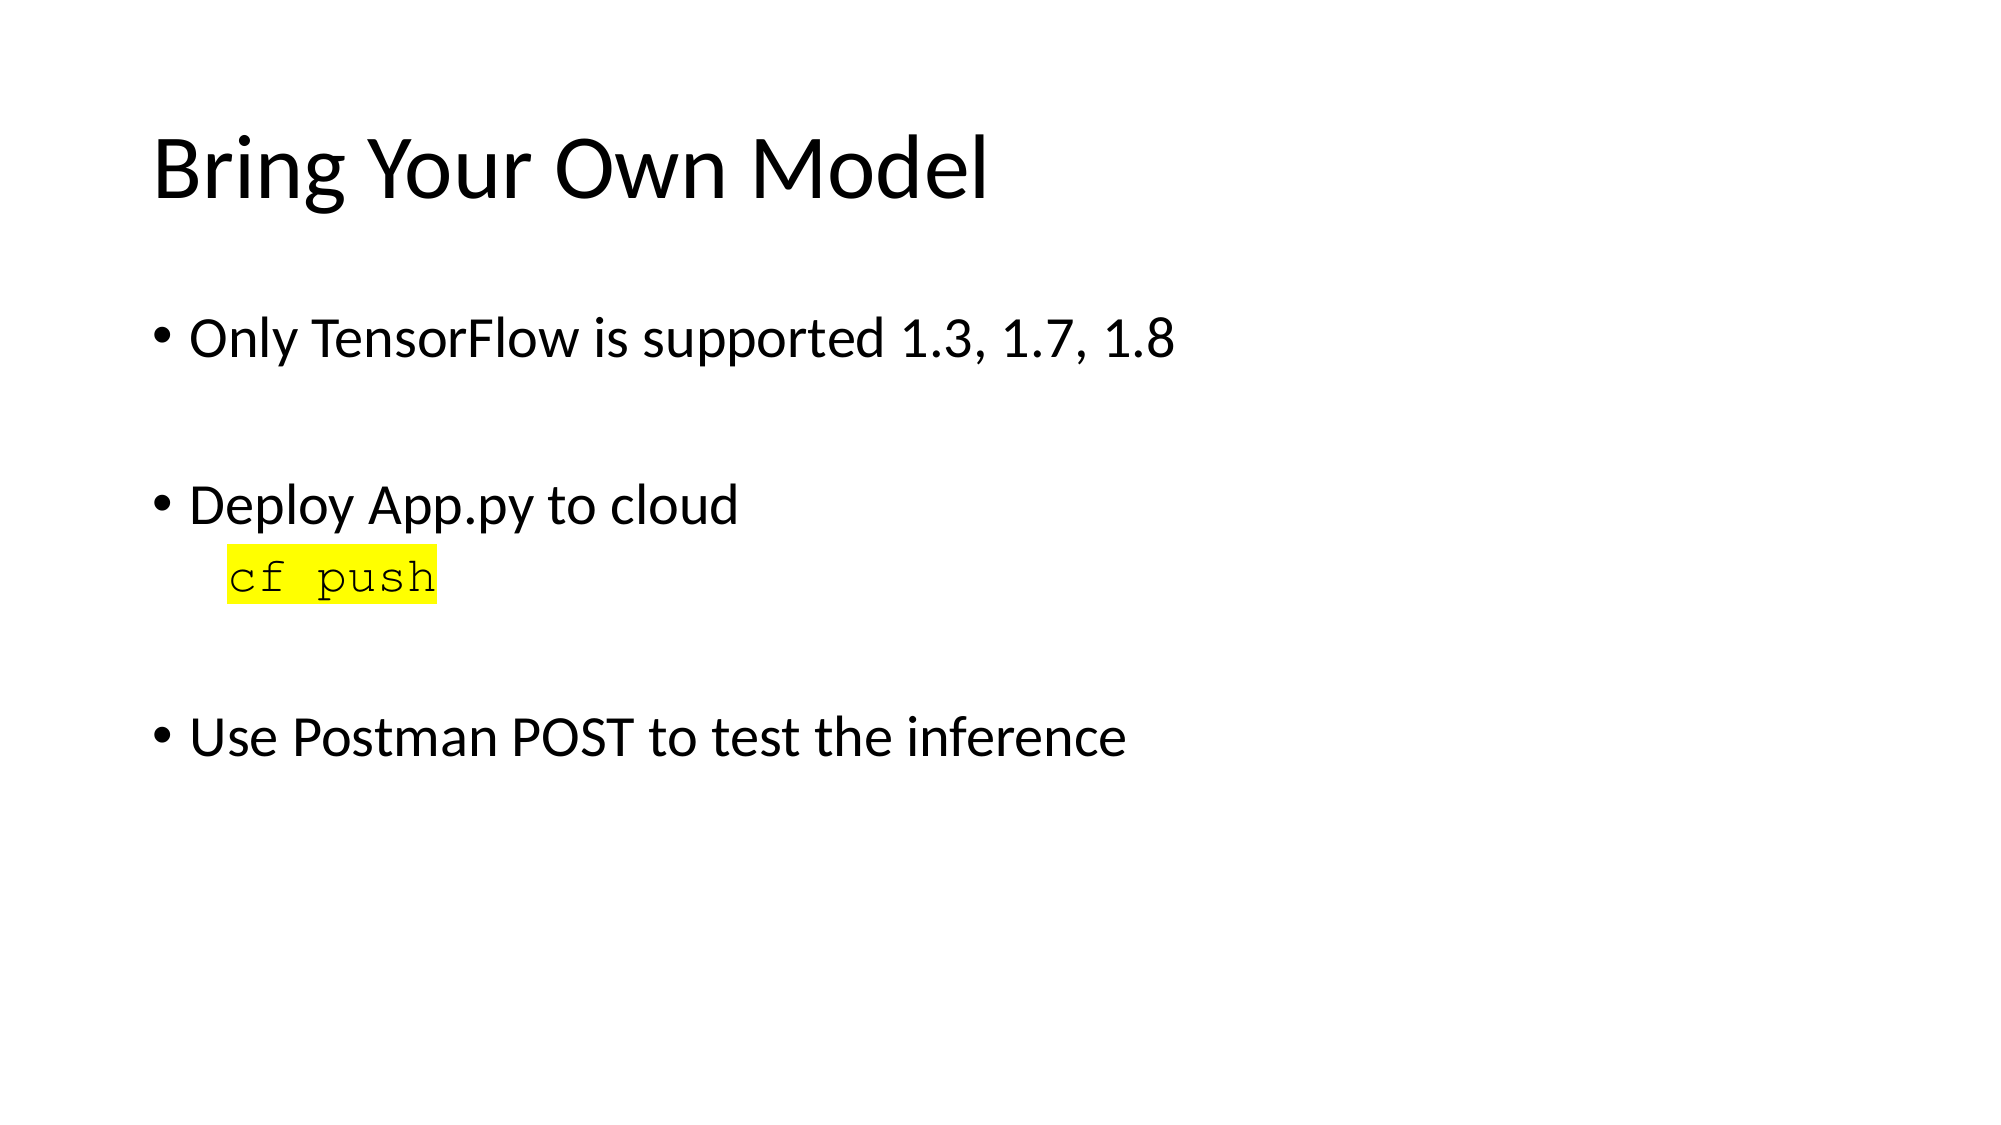

# Bring Your Own Model
Only TensorFlow is supported 1.3, 1.7, 1.8

Deploy App.py to cloud
cf push

Use Postman POST to test the inference